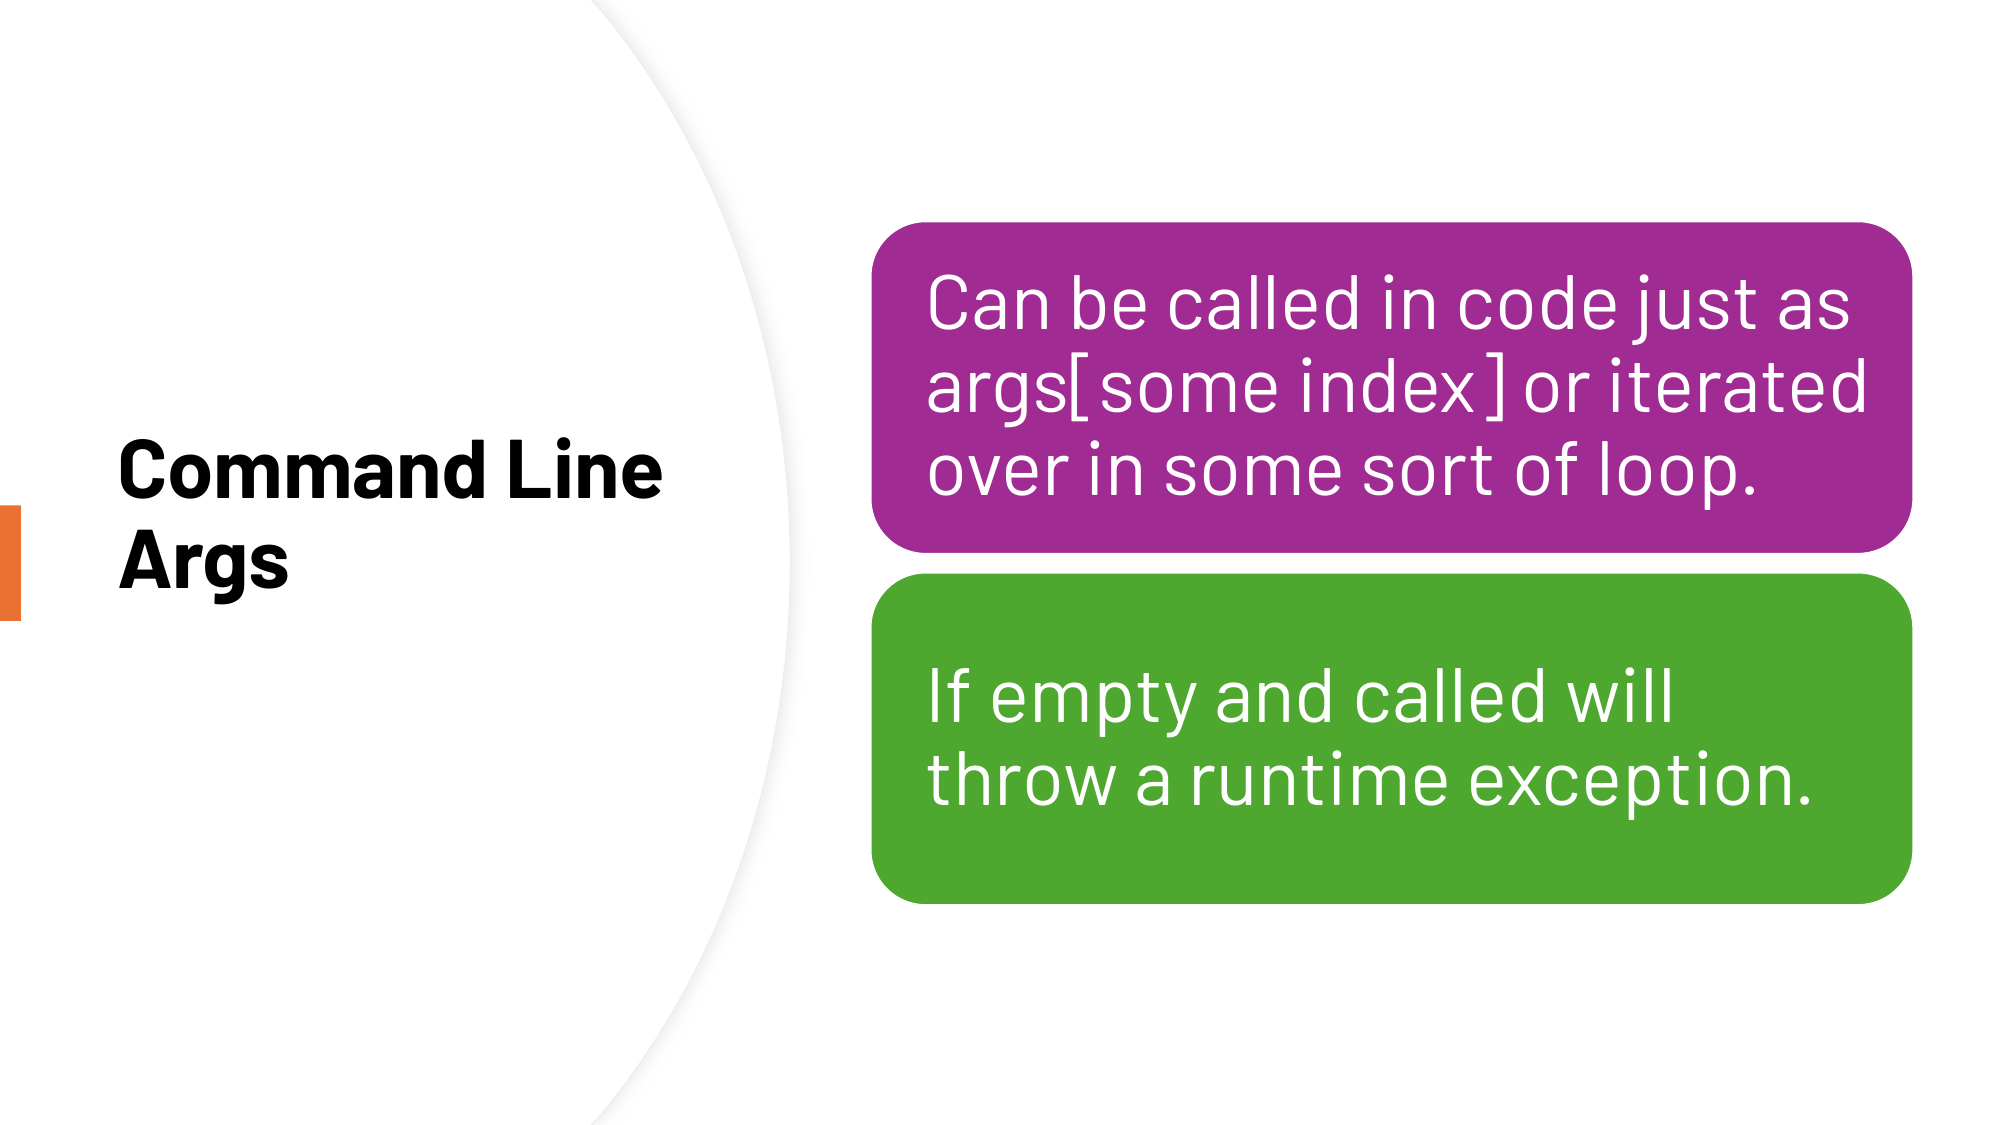

Can be called in code just as args[some index] or iterated over in some sort of loop.
If empty and called will throw a runtime exception.
# Command Line Args